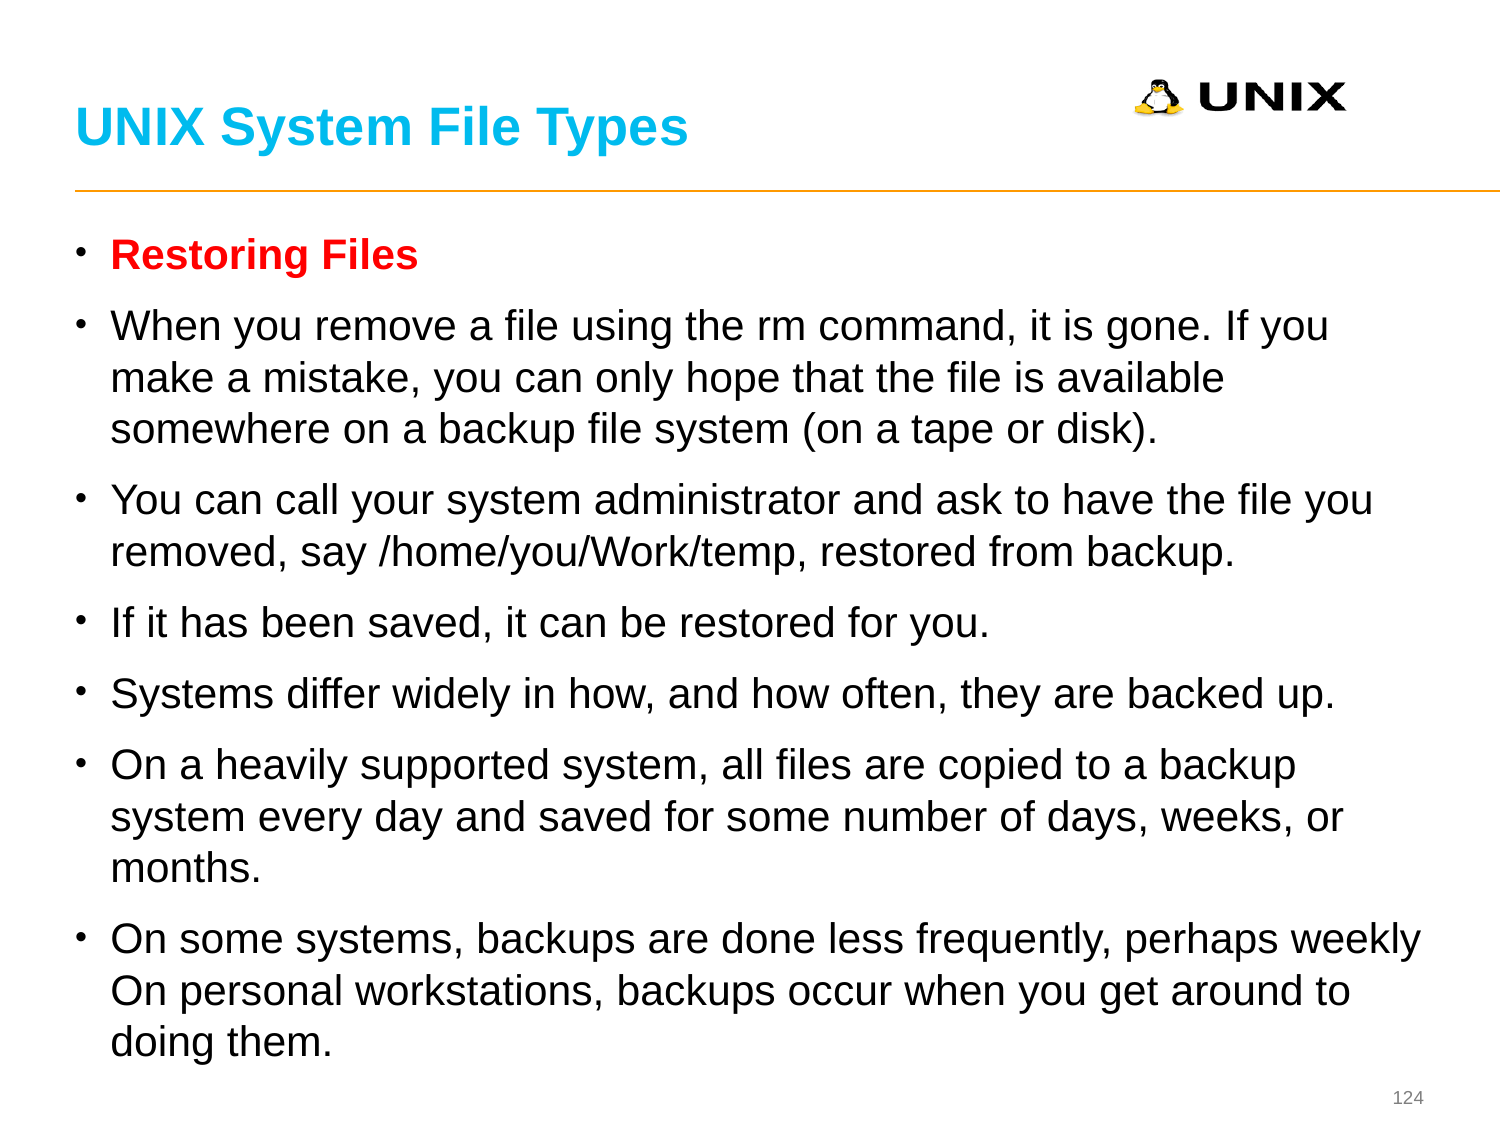

# UNIX System File Types
Restoring Files
When you remove a file using the rm command, it is gone. If you make a mistake, you can only hope that the file is available somewhere on a backup file system (on a tape or disk).
You can call your system administrator and ask to have the file you removed, say /home/you/Work/temp, restored from backup.
If it has been saved, it can be restored for you.
Systems differ widely in how, and how often, they are backed up.
On a heavily supported system, all files are copied to a backup system every day and saved for some number of days, weeks, or months.
On some systems, backups are done less frequently, perhaps weekly On personal workstations, backups occur when you get around to doing them.